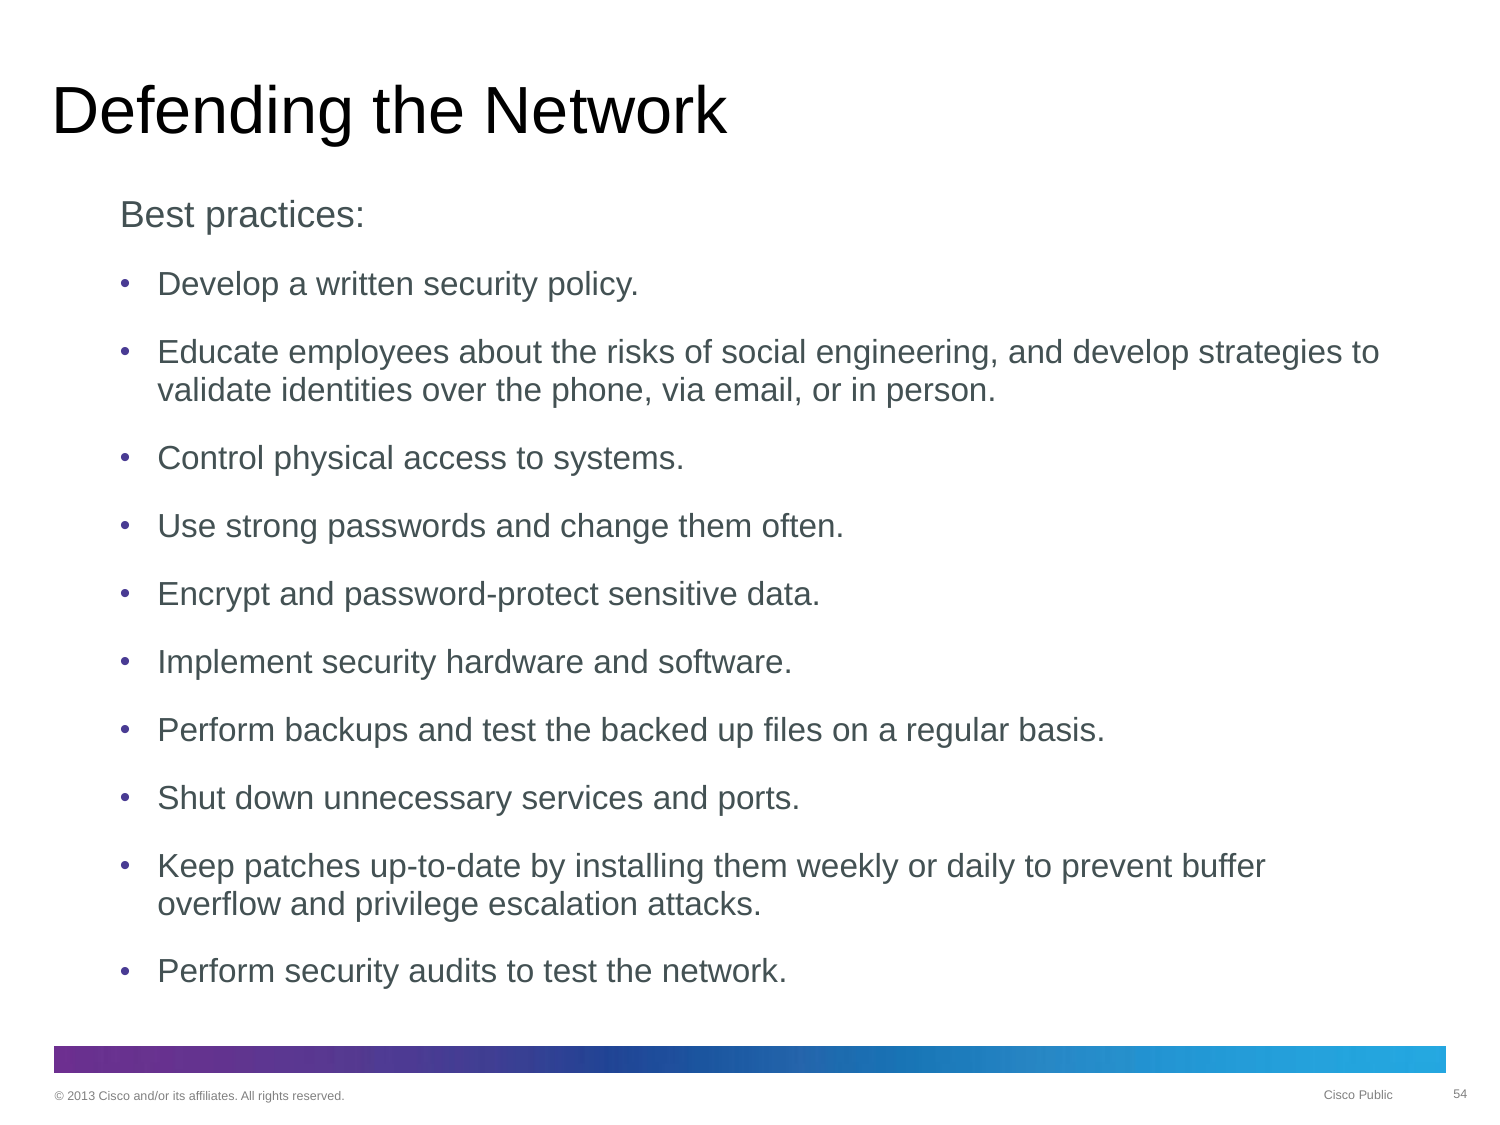

# Defending the Network
Best practices:
Develop a written security policy.
Educate employees about the risks of social engineering, and develop strategies to validate identities over the phone, via email, or in person.
Control physical access to systems.
Use strong passwords and change them often.
Encrypt and password-protect sensitive data.
Implement security hardware and software.
Perform backups and test the backed up files on a regular basis.
Shut down unnecessary services and ports.
Keep patches up-to-date by installing them weekly or daily to prevent buffer overflow and privilege escalation attacks.
Perform security audits to test the network.